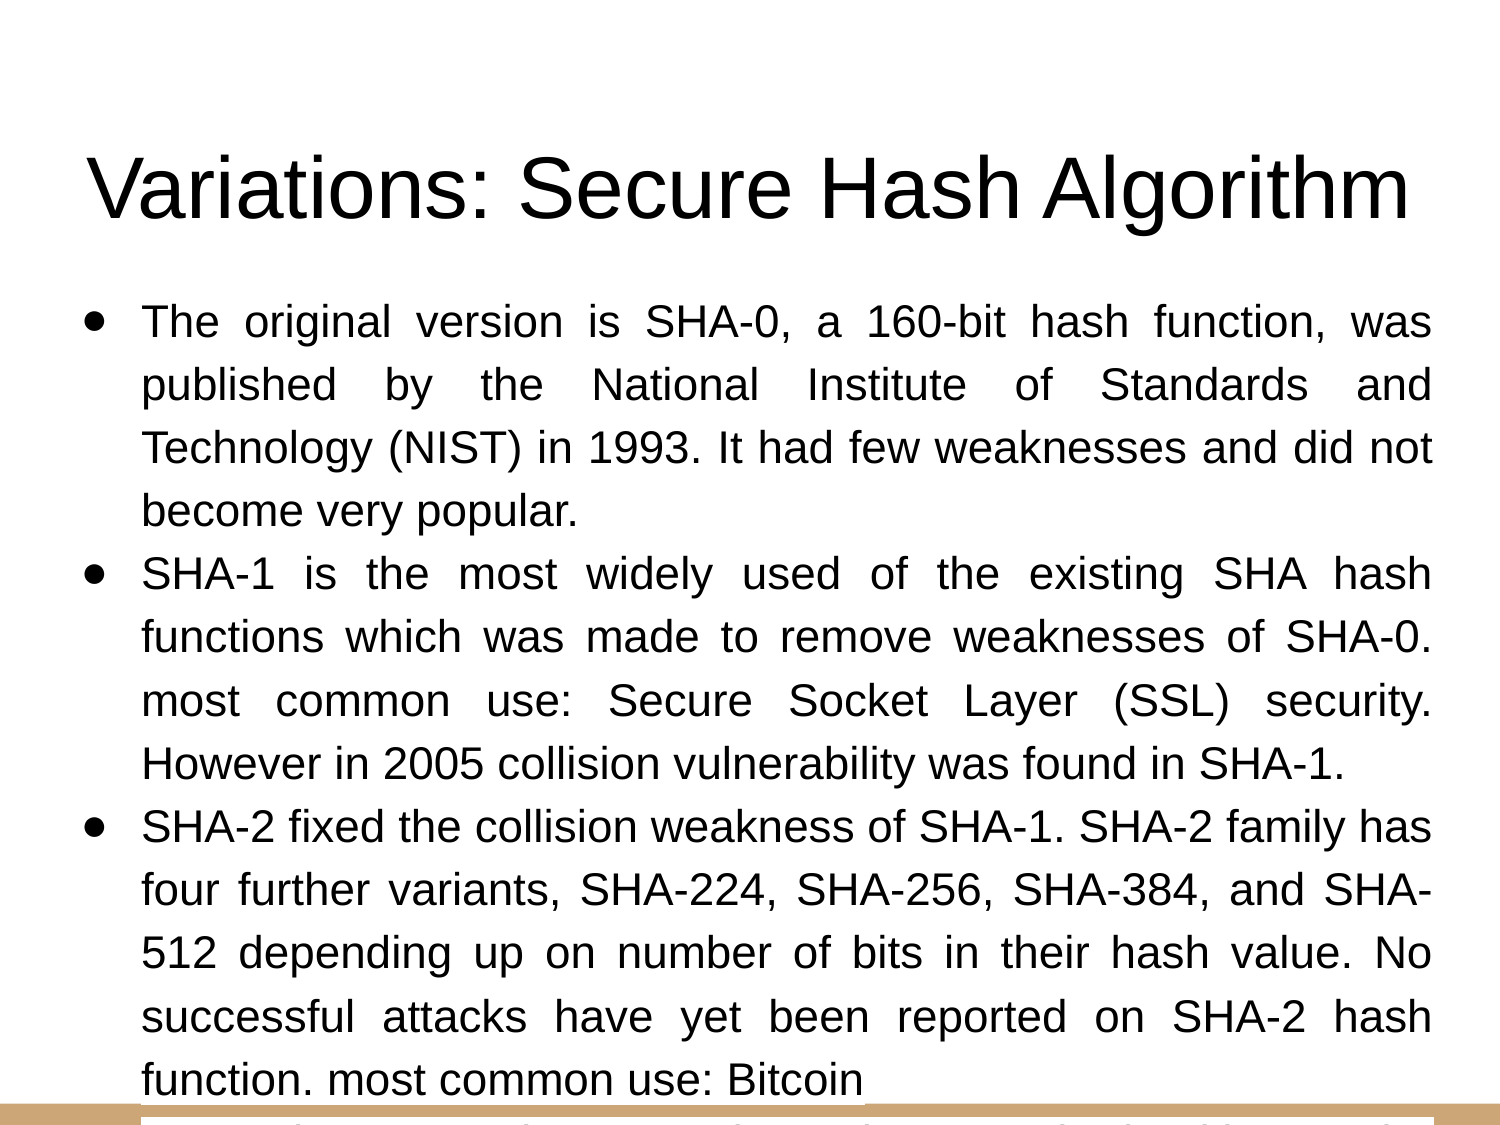

# Variations: Secure Hash Algorithm
The original version is SHA-0, a 160-bit hash function, was published by the National Institute of Standards and Technology (NIST) in 1993. It had few weaknesses and did not become very popular.
SHA-1 is the most widely used of the existing SHA hash functions which was made to remove weaknesses of SHA-0. most common use: Secure Socket Layer (SSL) security. However in 2005 collision vulnerability was found in SHA-1.
SHA-2 fixed the collision weakness of SHA-1. SHA-2 family has four further variants, SHA-224, SHA-256, SHA-384, and SHA-512 depending up on number of bits in their hash value. No successful attacks have yet been reported on SHA-2 hash function. most common use: Bitcoin
In October 2012, the NIST chose the Keccak algorithm as the new SHA-3 standard. Keccak offers many benefits, such as efficient performance and good resistance for attacks. most common use: Ethereum